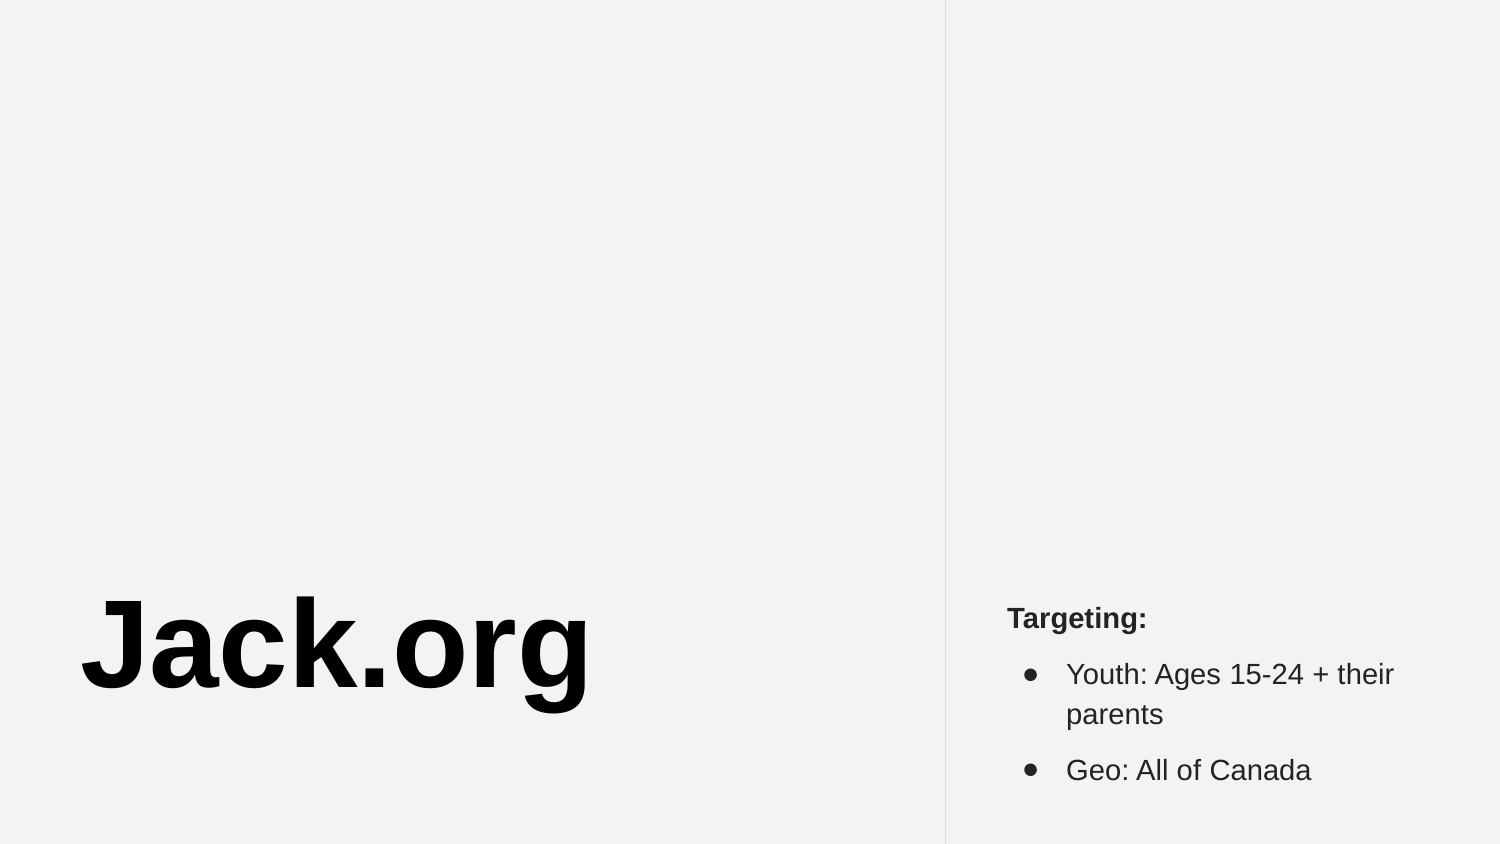

Targeting:
Youth: Ages 15-24 + their parents
Geo: All of Canada
Jack.org